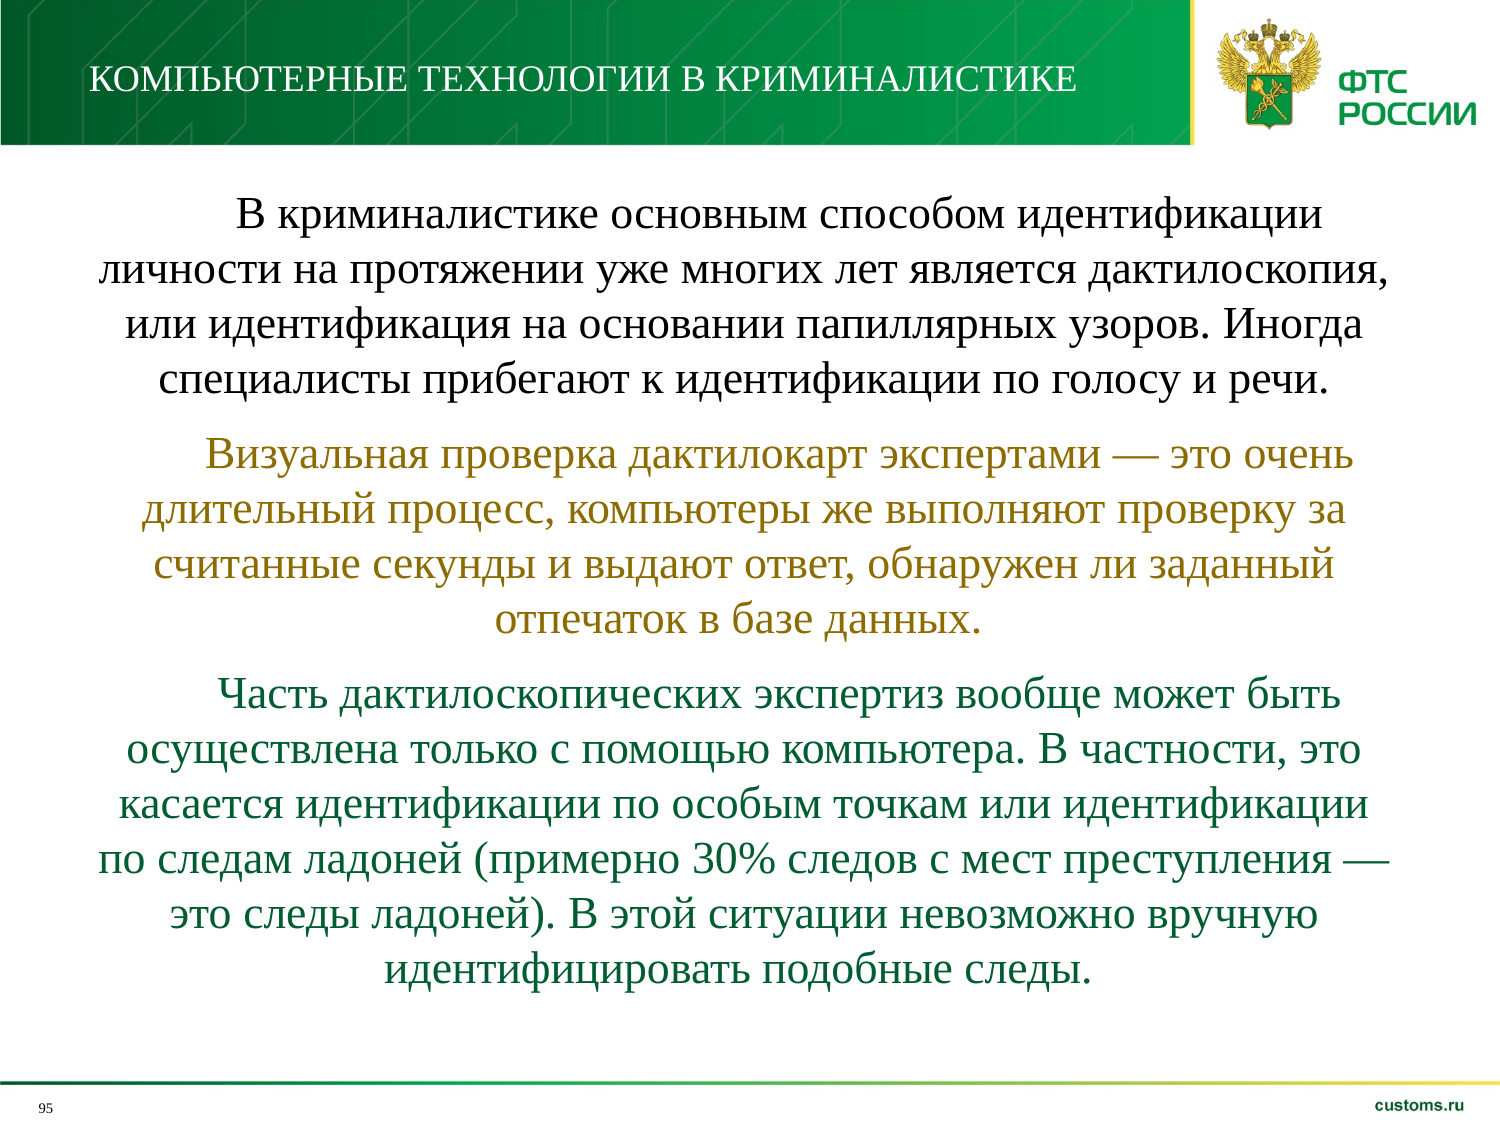

КОМПЬЮТЕРНЫЕ ТЕХНОЛОГИИ В КРИМИНАЛИСТИКЕ
В криминалистике основным способом идентификации личности на протяжении уже многих лет является дактилоскопия, или идентификация на основании папиллярных узоров. Иногда специалисты прибегают к идентификации по голосу и речи.

Визуальная проверка дактилокарт экспертами — это очень длительный процесс, компьютеры же выполняют проверку за считанные секунды и выдают ответ, обнаружен ли заданный отпечаток в базе данных.

Часть дактилоскопических экспертиз вообще может быть осуществлена только с помощью компьютера. В частности, это касается идентификации по особым точкам или идентификации по следам ладоней (примерно 30% следов с мест преступления — это следы ладоней). В этой ситуации невозможно вручную идентифицировать подобные следы.
95